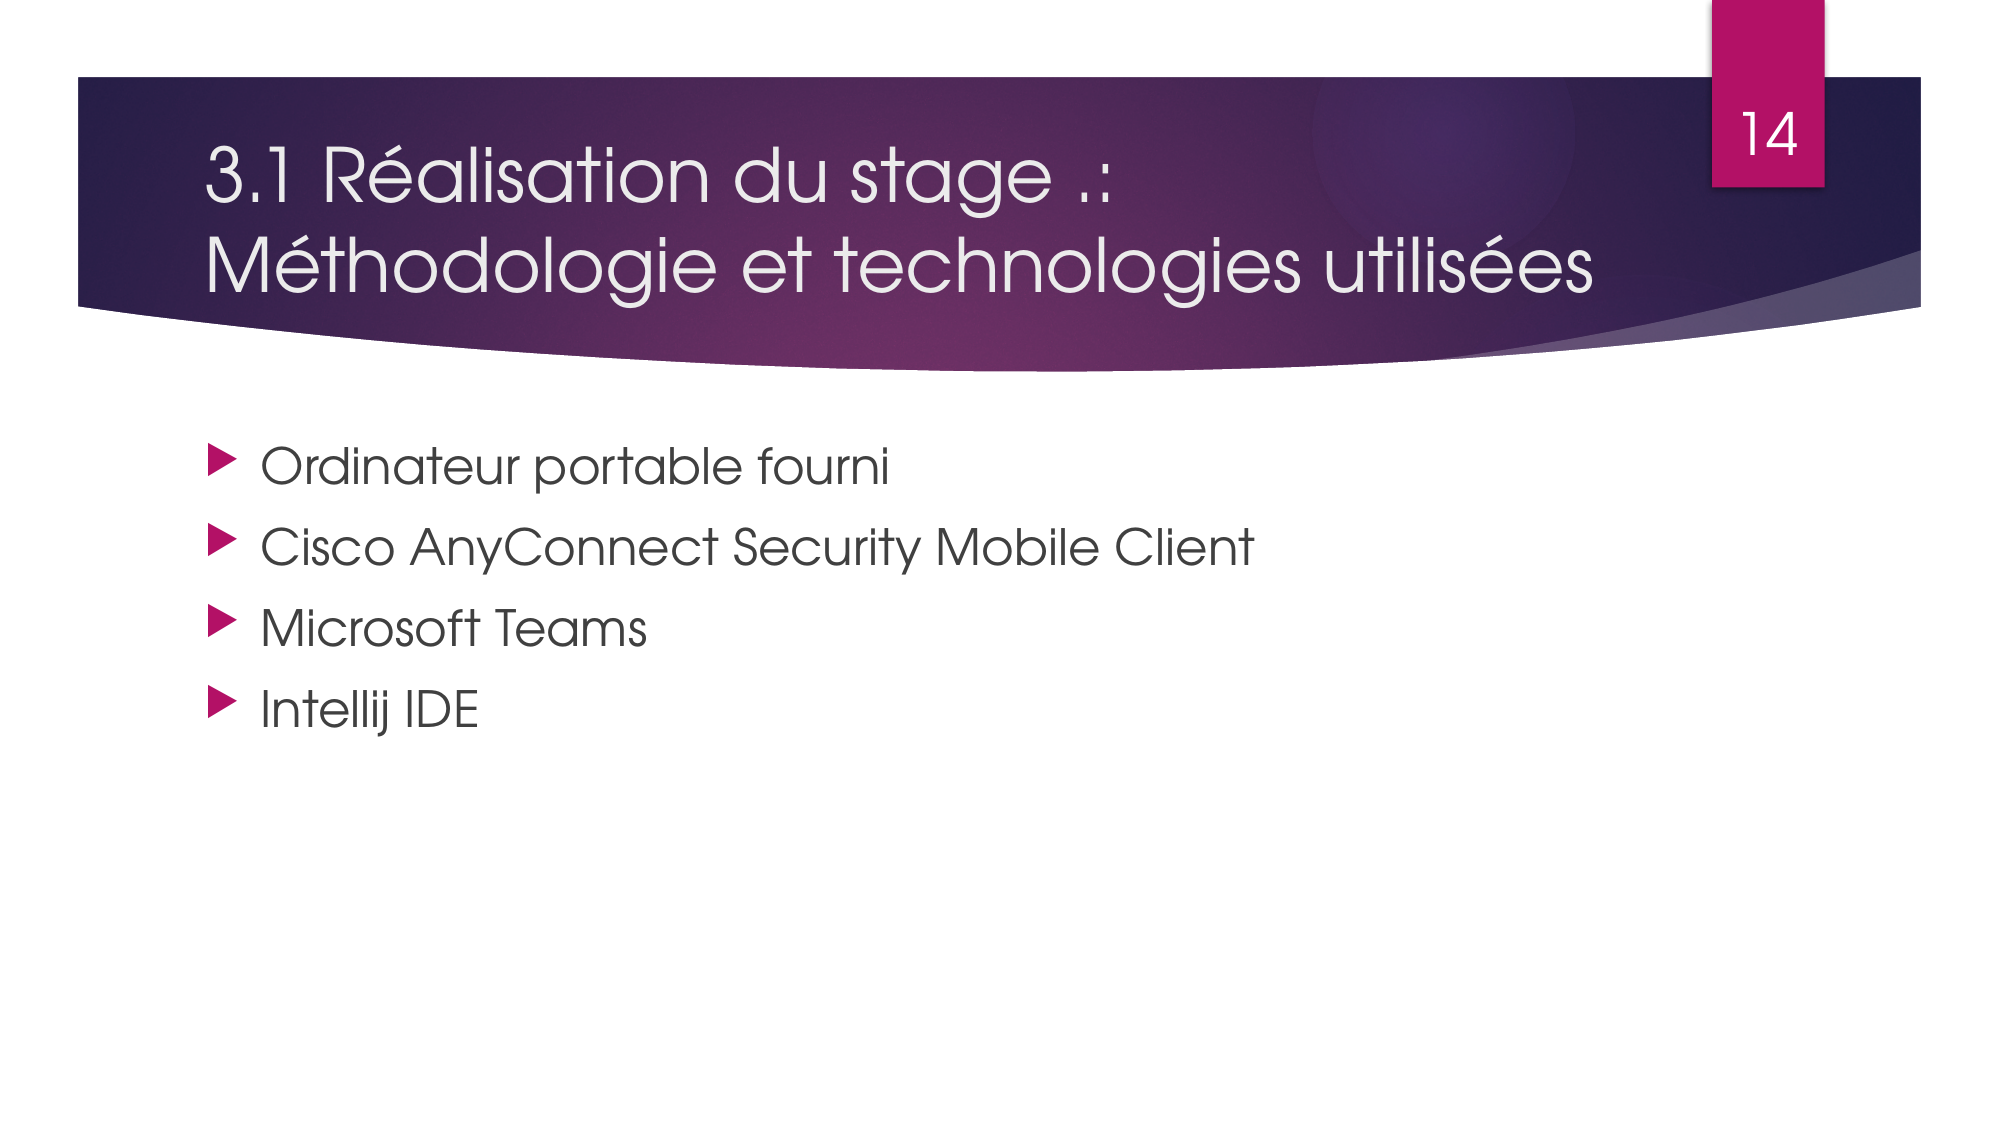

14
# 3.1 Réalisation du stage .: Méthodologie et technologies utilisées
Ordinateur portable fourni
Cisco AnyConnect Security Mobile Client
Microsoft Teams
Intellij IDE